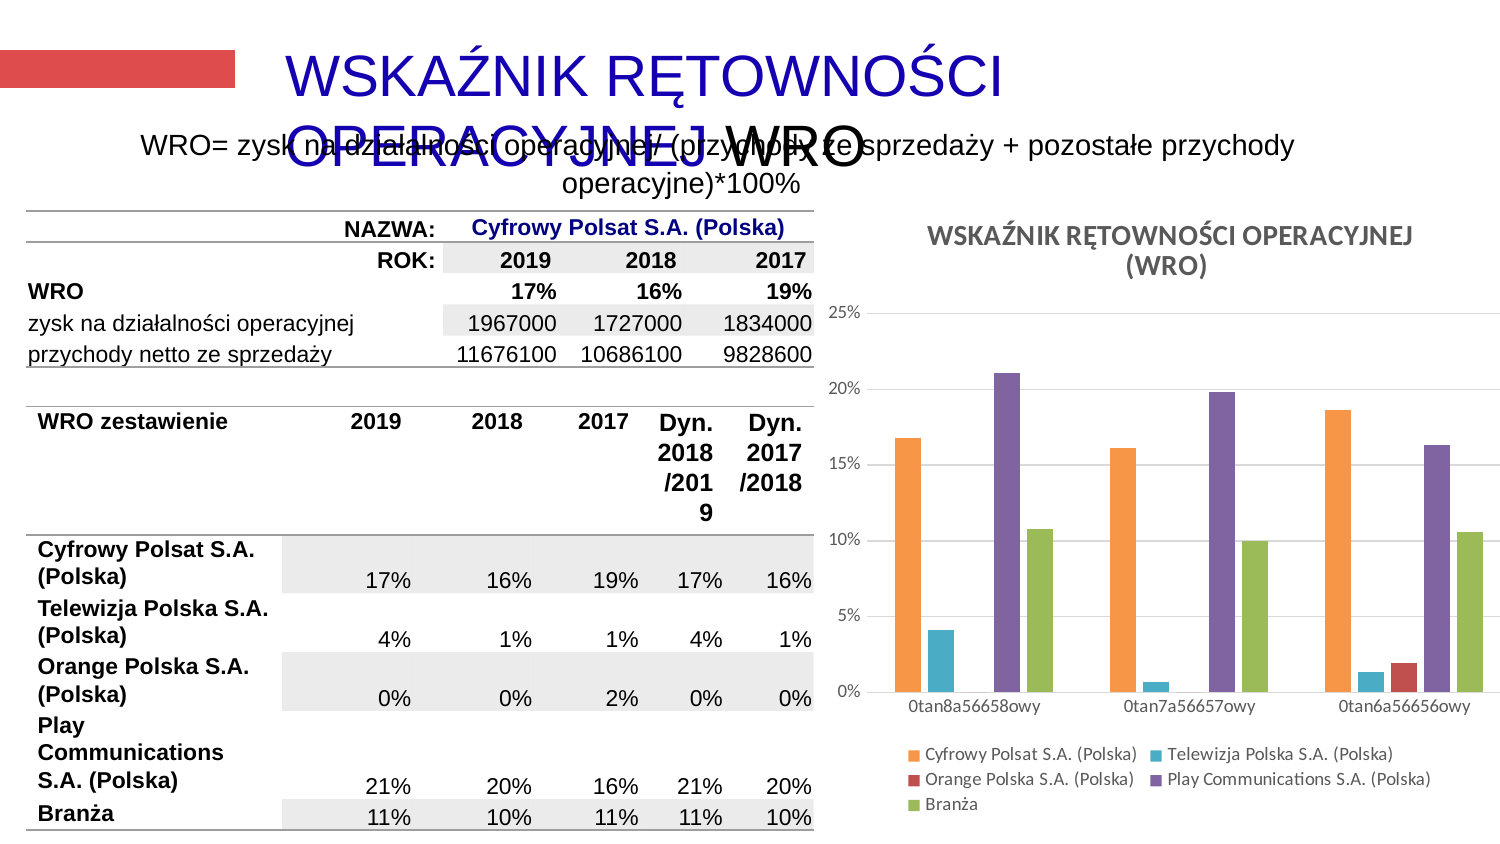

# WSKAŹNIK RĘTOWNOŚCI OPERACYJNEJ WRO
WRO= zysk na działalności operacyjnej/ (przychody ze sprzedaży + pozostałe przychody operacyjne)*100%

### Chart: WSKAŹNIK RĘTOWNOŚCI OPERACYJNEJ (WRO)

| Category | Cyfrowy Polsat S.A. (Polska) | Telewizja Polska S.A. (Polska) | Orange Polska S.A. (Polska) | Play Communications S.A. (Polska) | Branża |
|---|---|---|---|---|---|
| 2019 | 0.1678069921001894 | 0.041005821141527246 | 0.0 | 0.21069433427212791 | 0.1077076575997377 |
| 2018 | 0.16131442769339985 | 0.006710793504504439 | 0.0 | 0.19814707489981404 | 0.0997063008997916 |
| 2017 | 0.18619478370338785 | 0.013538579065603002 | 0.019606164383561643 | 0.16326582086917044 | 0.10607416290987585 |
| NAZWA: | Cyfrowy Polsat S.A. (Polska) |  |  |
| --- | --- | --- | --- |
| ROK: | 2019 | 2018 | 2017 |
| WRO | 17% | 16% | 19% |
| zysk na działalności operacyjnej | 1967000 | 1727000 | 1834000 |
| przychody netto ze sprzedaży | 11676100 | 10686100 | 9828600 |
| WRO zestawienie | 2019 | 2018 | 2017 | Dyn. 2018 /2019 | Dyn. 2017 /2018 |
| --- | --- | --- | --- | --- | --- |
| Cyfrowy Polsat S.A. (Polska) | 17% | 16% | 19% | 17% | 16% |
| Telewizja Polska S.A. (Polska) | 4% | 1% | 1% | 4% | 1% |
| Orange Polska S.A. (Polska) | 0% | 0% | 2% | 0% | 0% |
| Play Communications S.A. (Polska) | 21% | 20% | 16% | 21% | 20% |
| Branża | 11% | 10% | 11% | 11% | 10% |